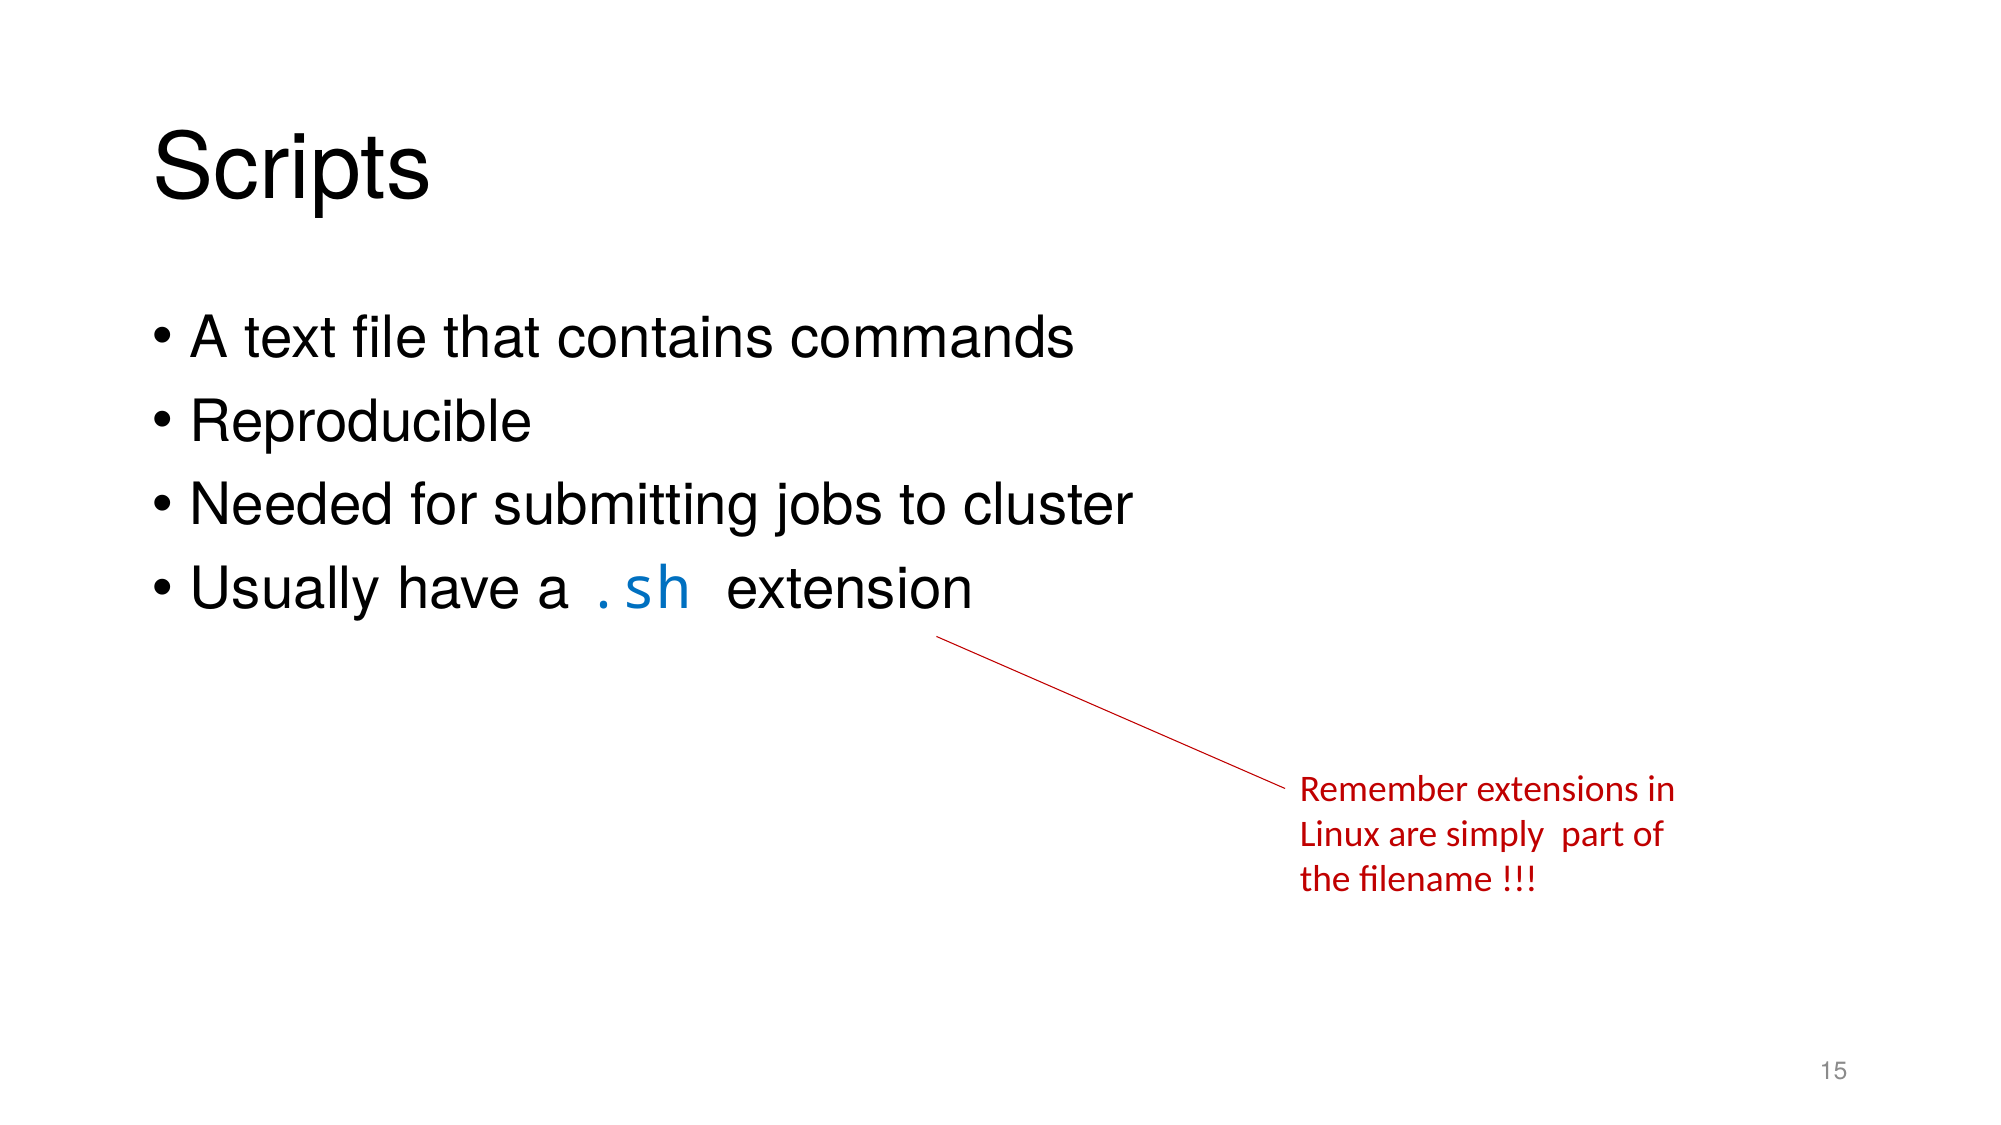

# Scripts
A text file that contains commands
Reproducible
Needed for submitting jobs to cluster
Usually have a .sh extension

Remember extensions in Linux are simply  part of the filename !!!
15